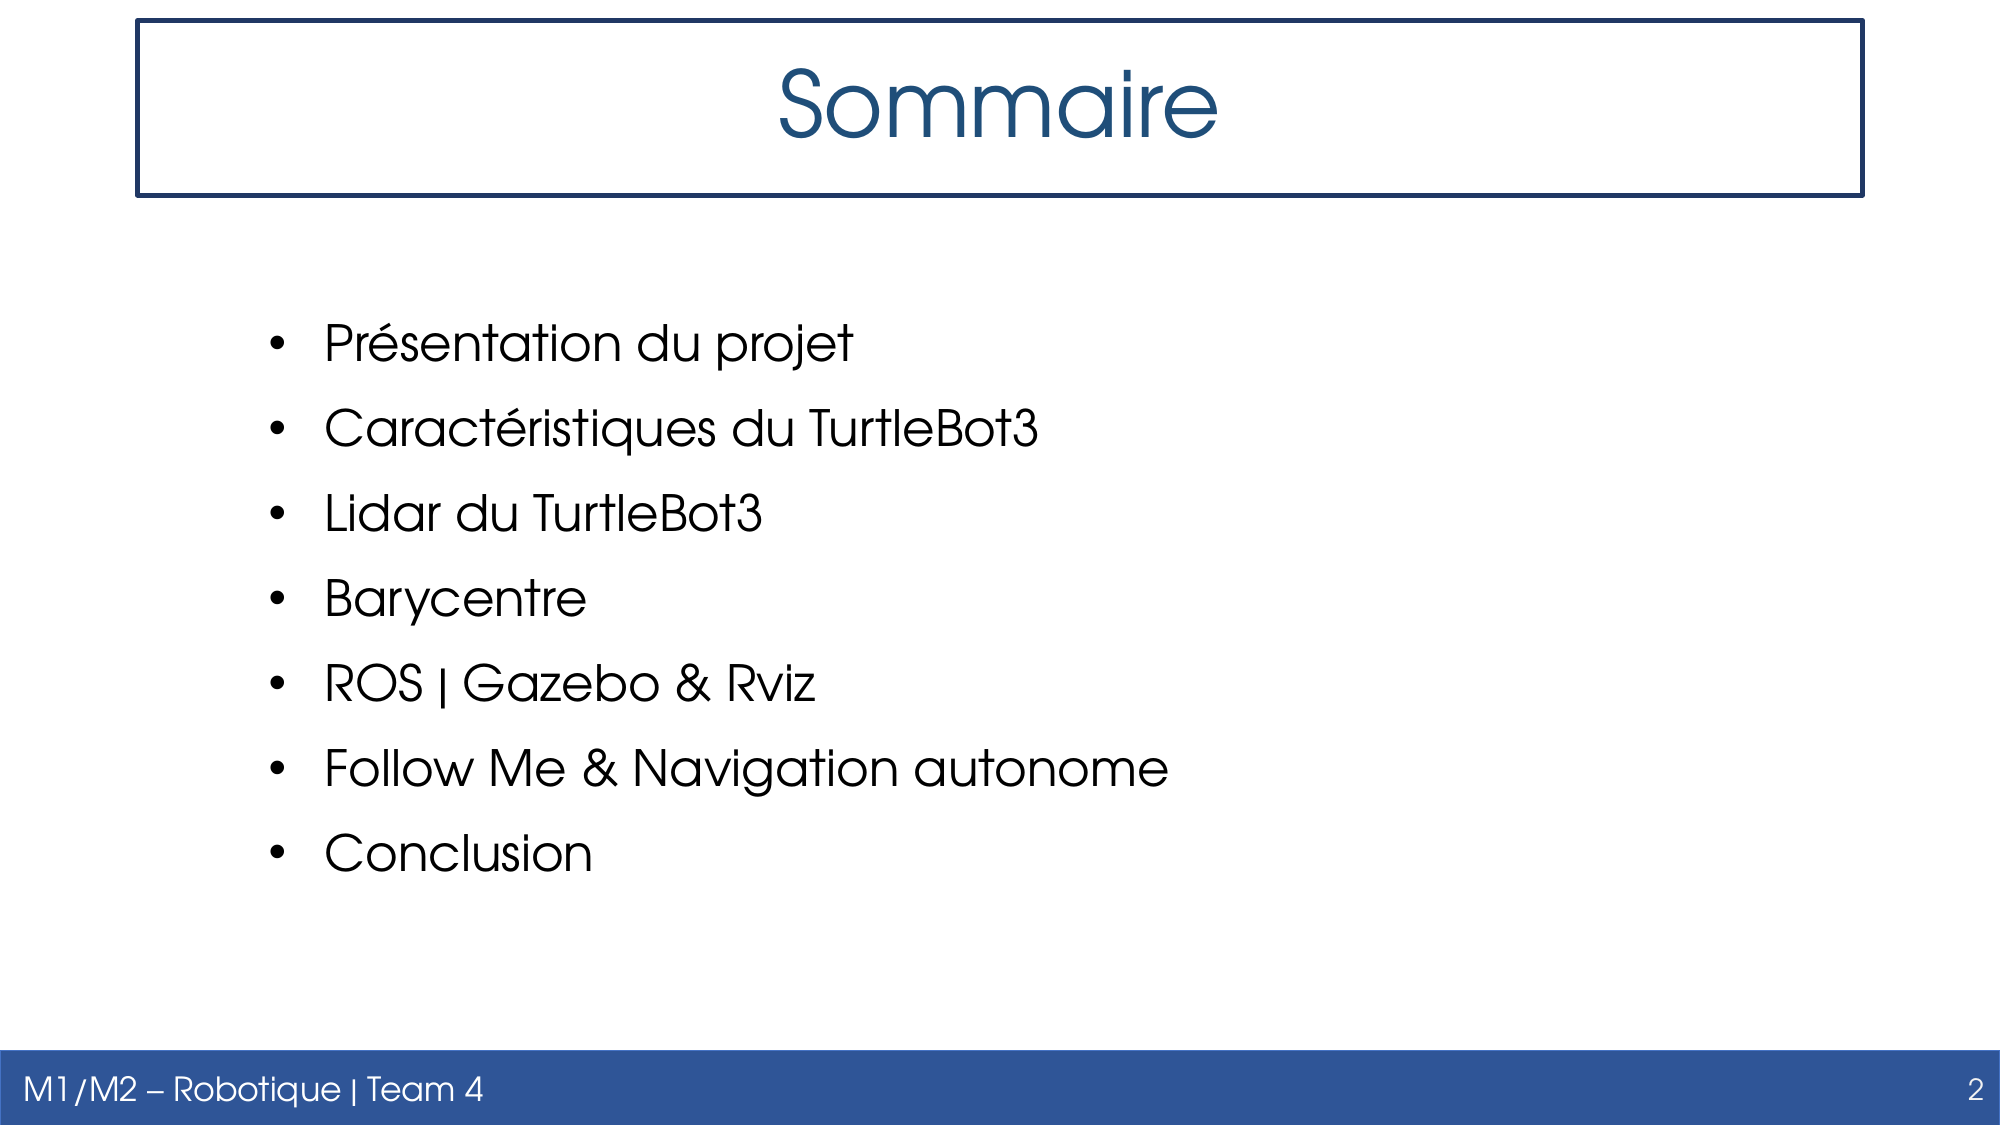

# Sommaire
Présentation du projet

Caractéristiques du TurtleBot3

Lidar du TurtleBot3

Barycentre

ROS | Gazebo & Rviz

Follow Me & Navigation autonome

Conclusion

2
M1/M2 – Robotique | Team 4